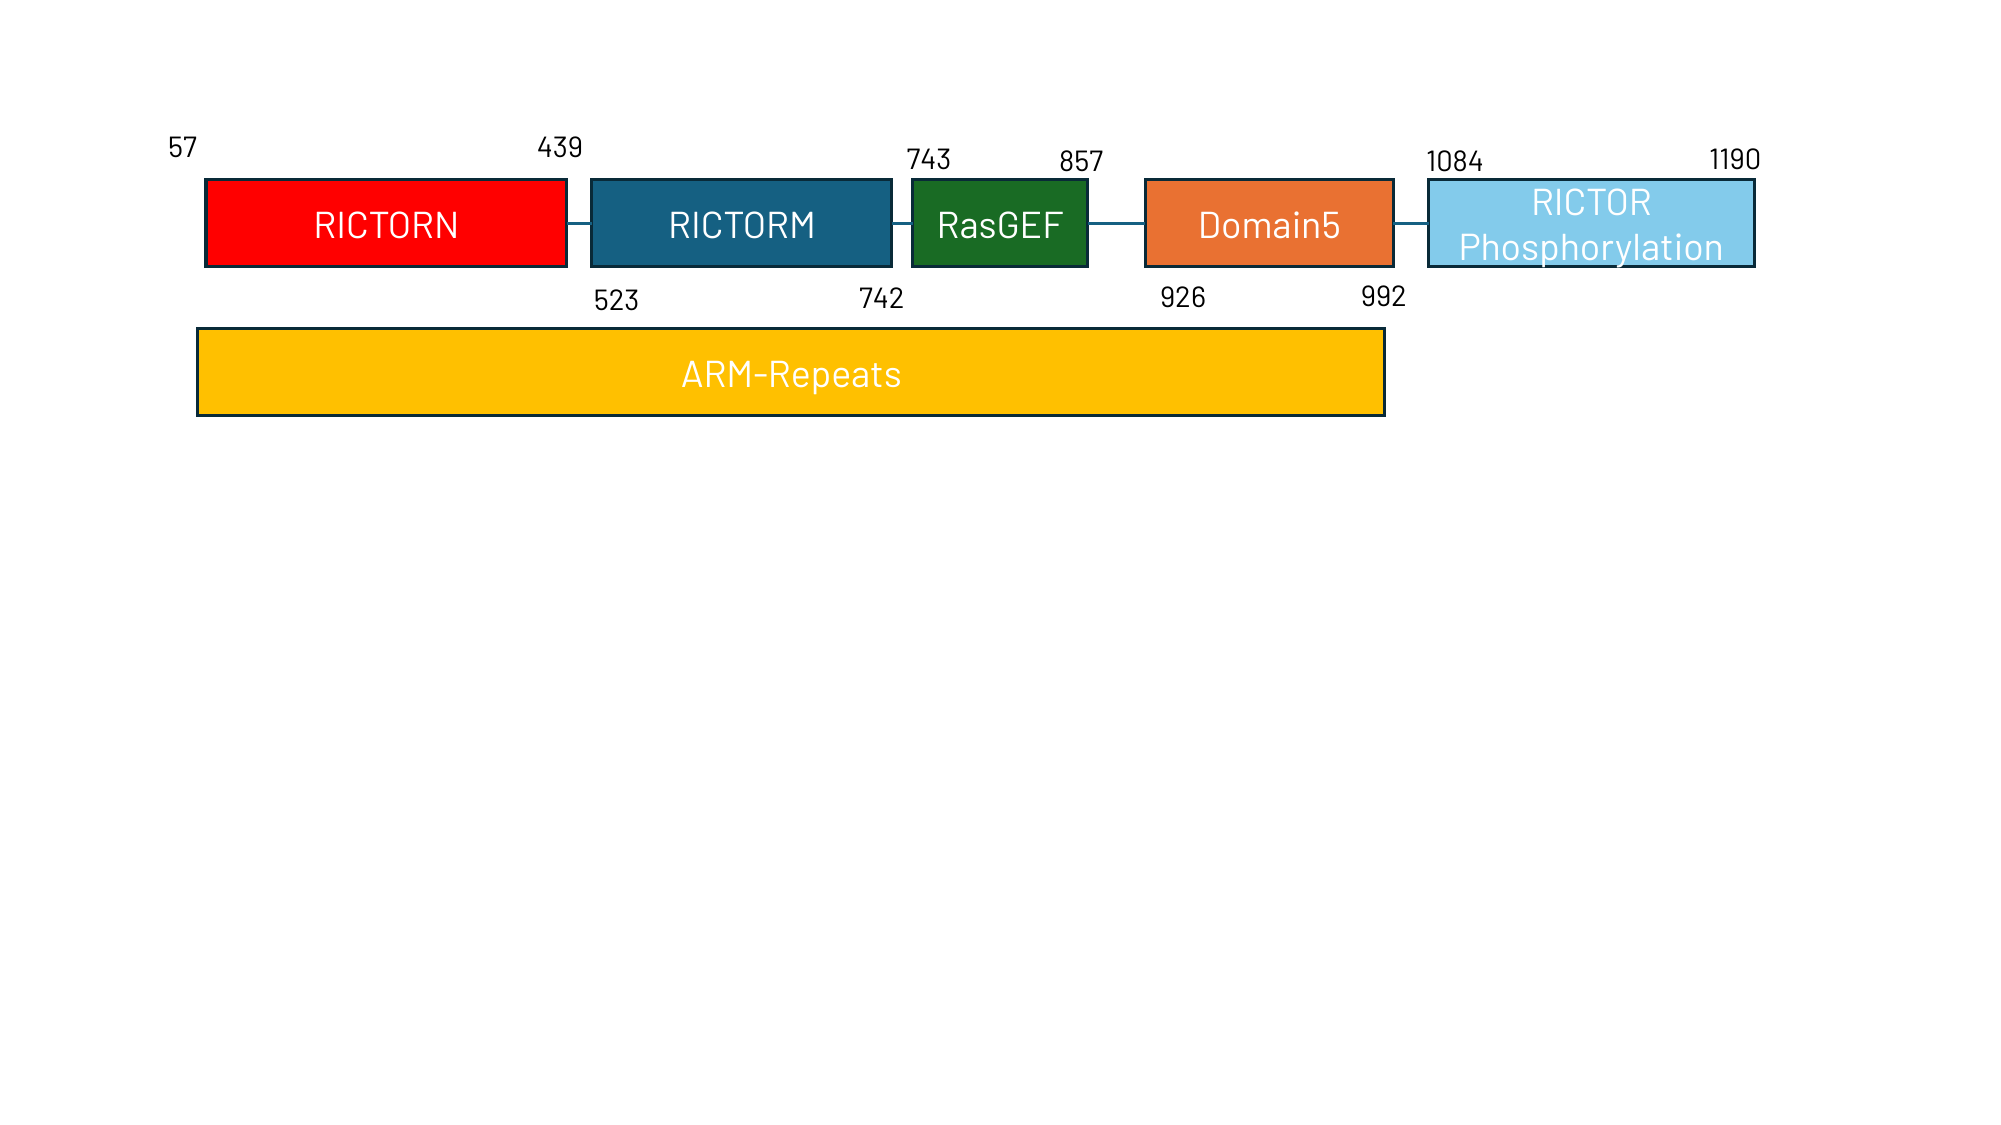

57
439
743
1190
857
1084
RasGEF
Domain5
RICTOR Phosphorylation
RICTORN
RICTORM
992
926
742
523
ARM-Repeats